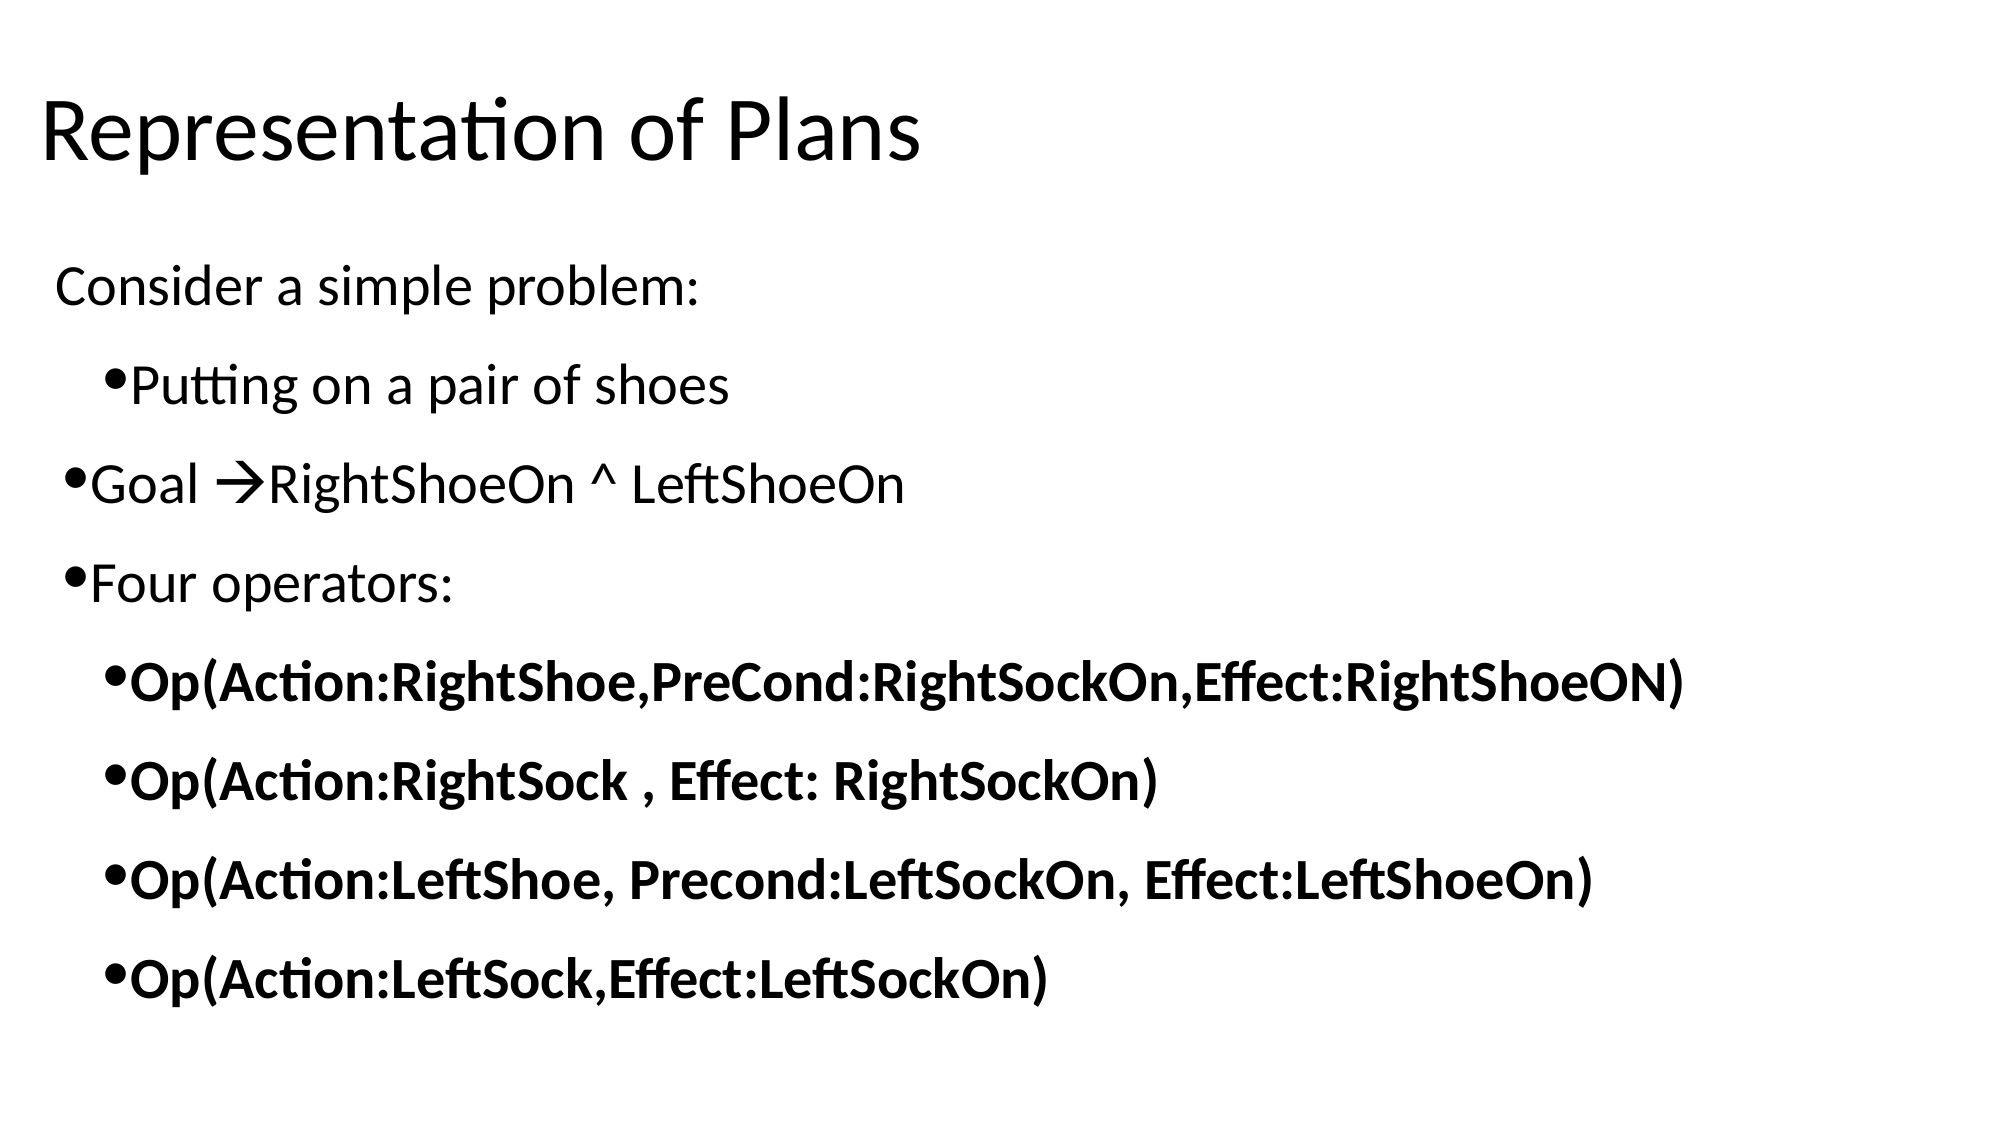

# Representation of Plans
Consider a simple problem:
Putting on a pair of shoes
Goal 🡪RightShoeOn ^ LeftShoeOn
Four operators:
Op(Action:RightShoe,PreCond:RightSockOn,Effect:RightShoeON)
Op(Action:RightSock , Effect: RightSockOn)
Op(Action:LeftShoe, Precond:LeftSockOn, Effect:LeftShoeOn)
Op(Action:LeftSock,Effect:LeftSockOn)